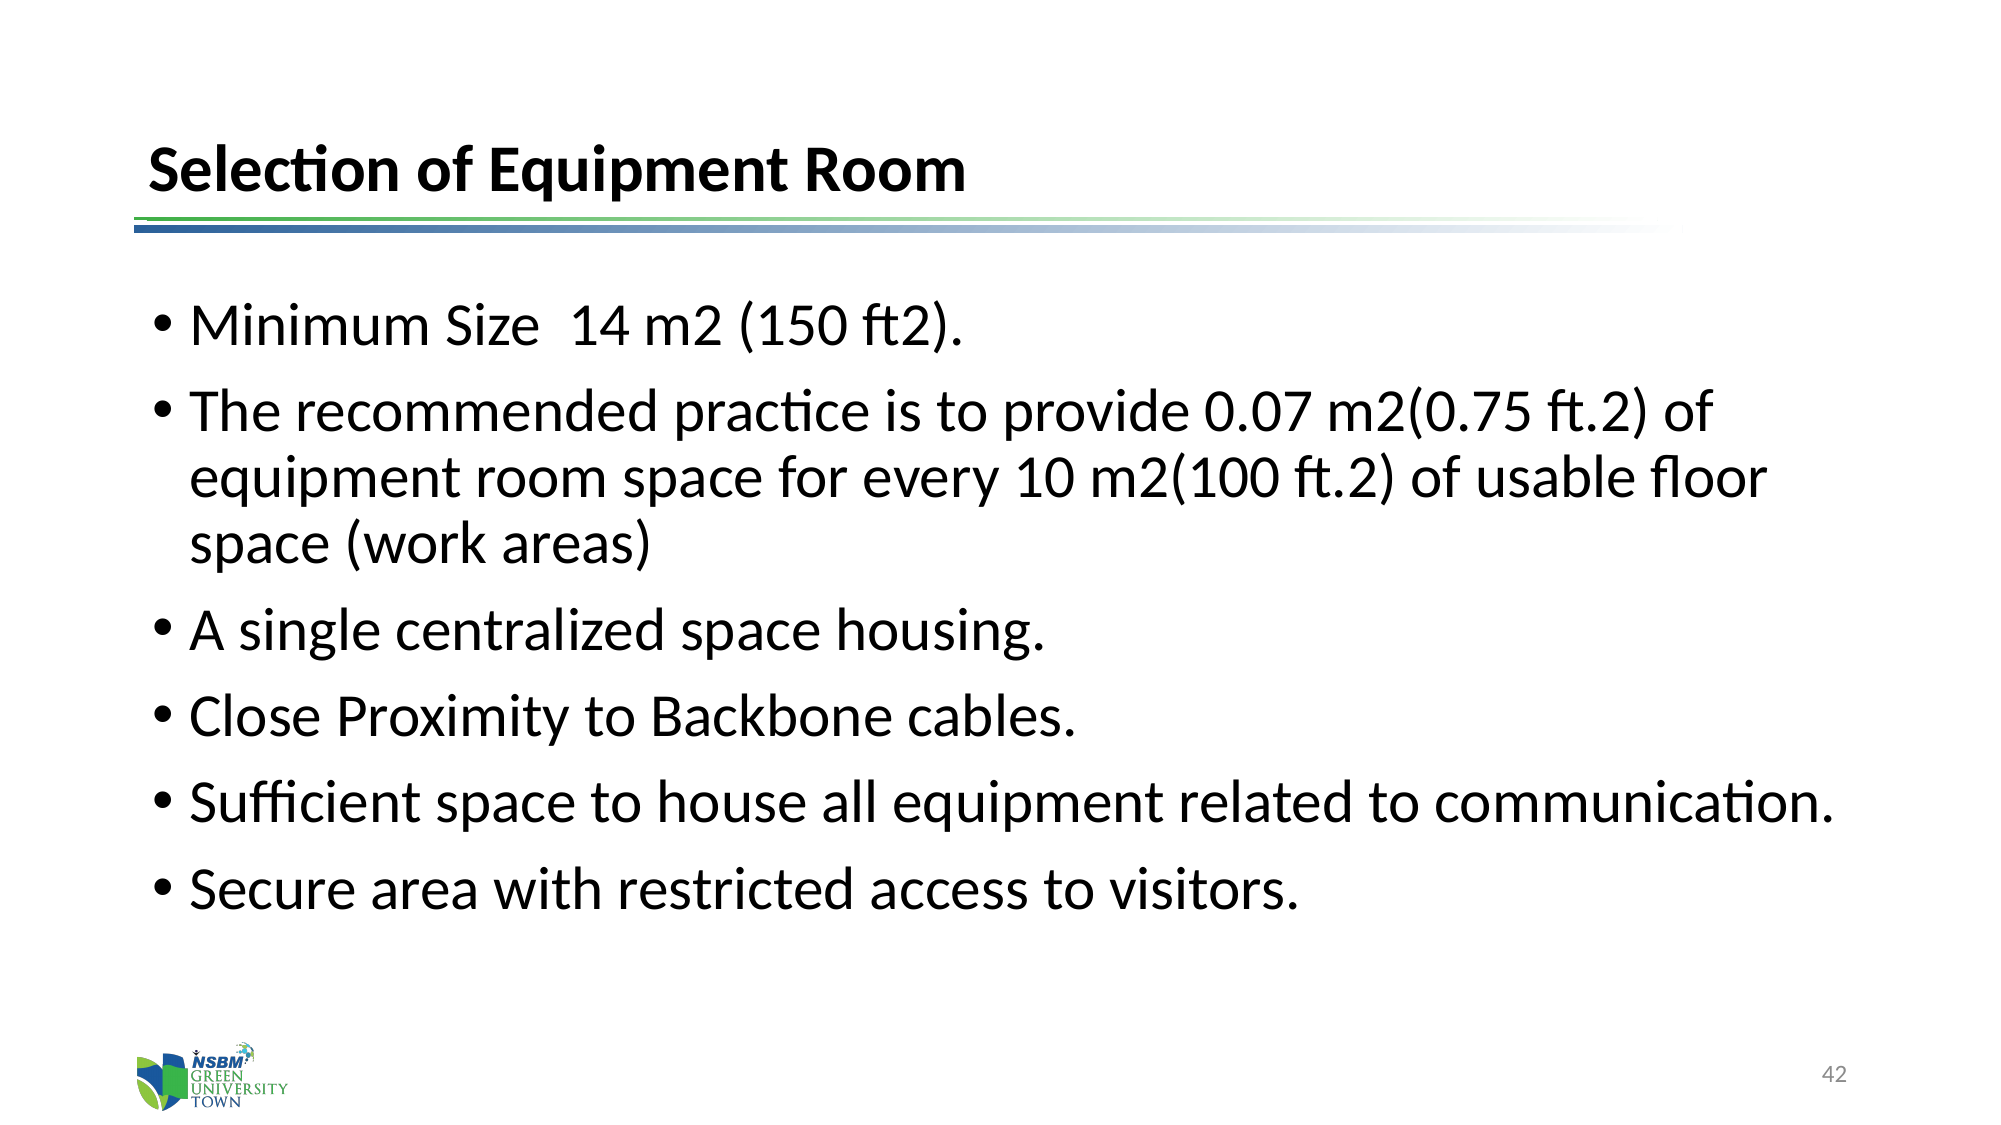

# Selection of Equipment Room
Minimum Size  14 m2 (150 ft2).
The recommended practice is to provide 0.07 m2(0.75 ft.2) of equipment room space for every 10 m2(100 ft.2) of usable floor space (work areas)
A single centralized space housing.
Close Proximity to Backbone cables.
Sufficient space to house all equipment related to communication.
Secure area with restricted access to visitors.

42